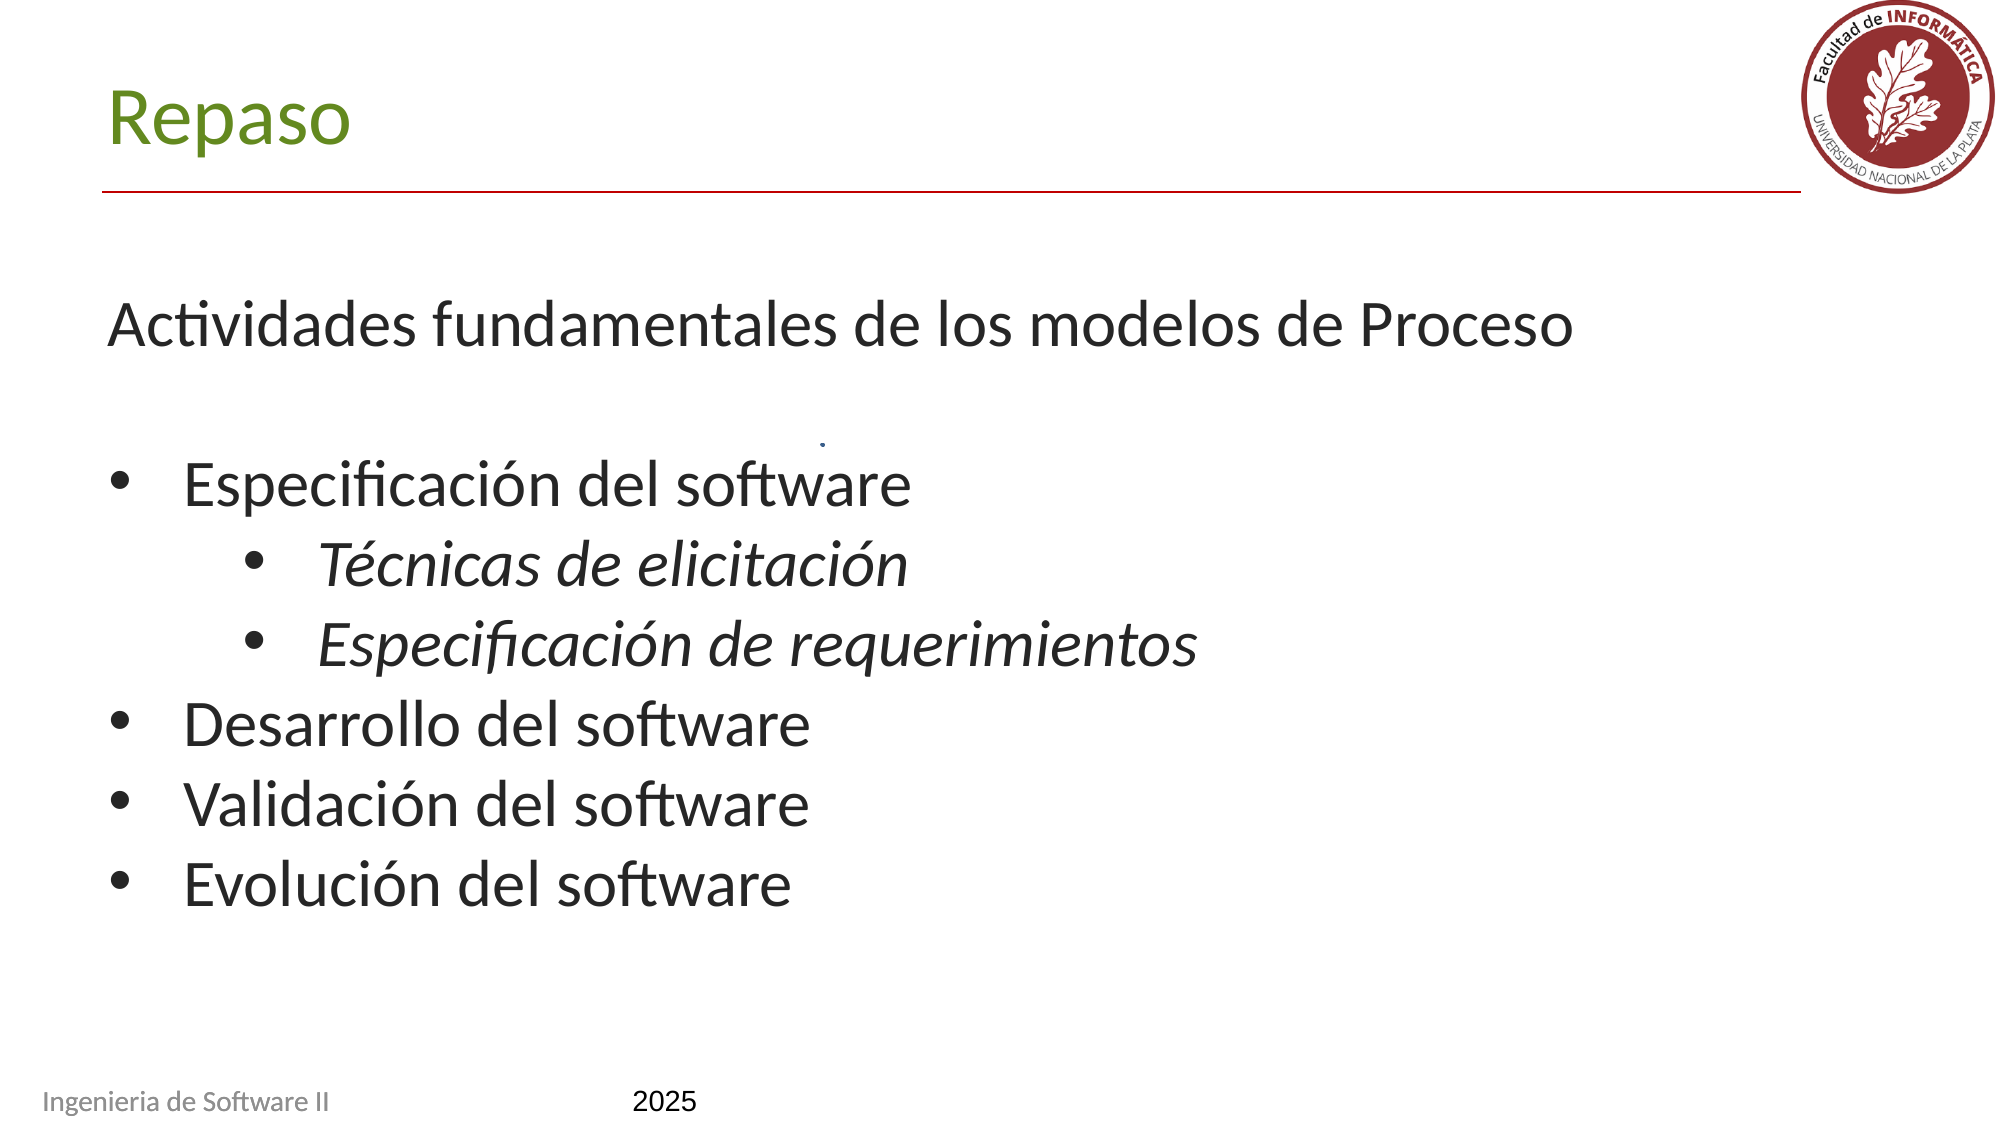

Repaso

Actividades fundamentales de los modelos de Proceso

Especificación del software
Técnicas de elicitación
Especificación de requerimientos
Desarrollo del software
Validación del software
Evolución del software

Ingenieria de Software II